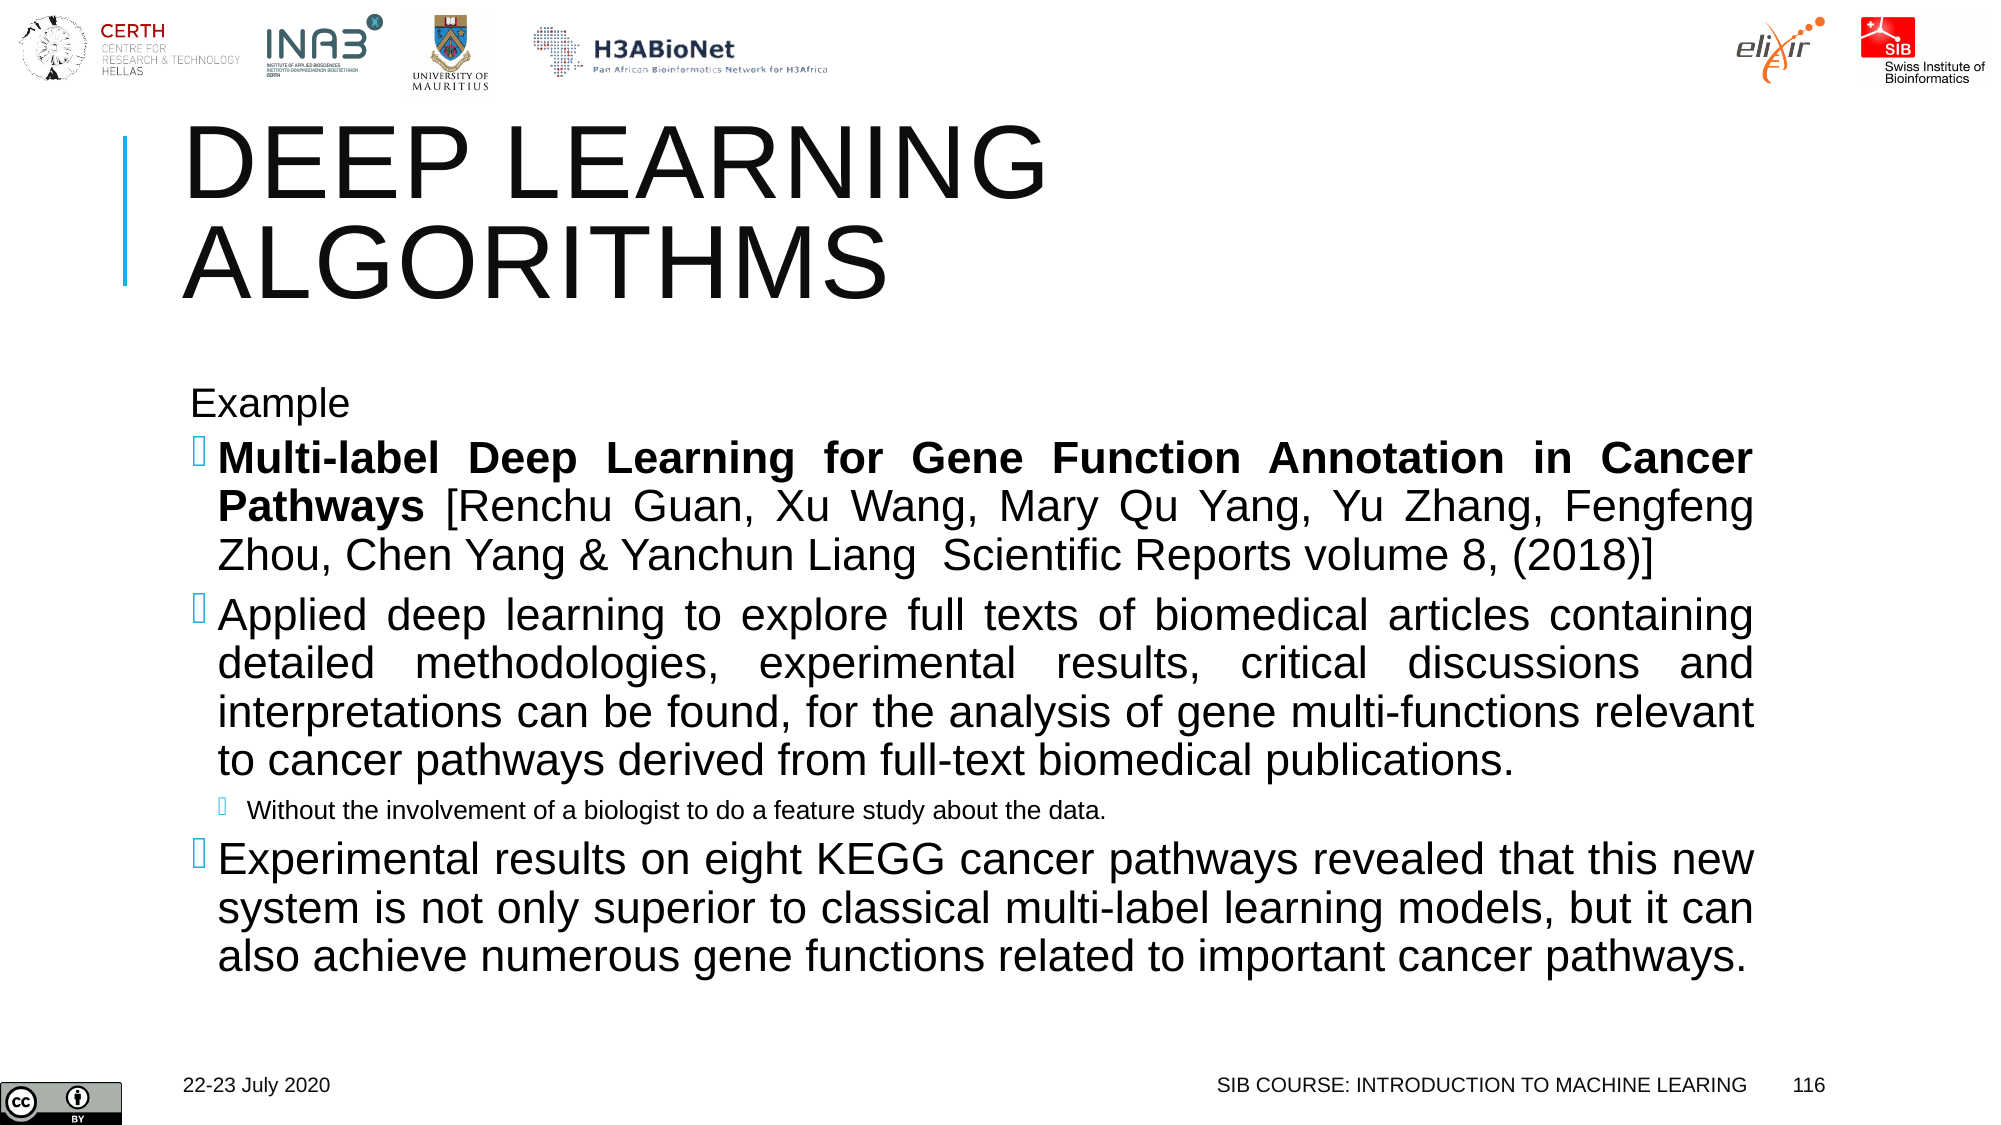

# Deep Learning Algorithms
Example
Multi-label Deep Learning for Gene Function Annotation in Cancer Pathways [Renchu Guan, Xu Wang, Mary Qu Yang, Yu Zhang, Fengfeng Zhou, Chen Yang & Yanchun Liang  Scientific Reports volume 8, (2018)]
Applied deep learning to explore full texts of biomedical articles containing detailed methodologies, experimental results, critical discussions and interpretations can be found, for the analysis of gene multi-functions relevant to cancer pathways derived from full-text biomedical publications.
Without the involvement of a biologist to do a feature study about the data.
Experimental results on eight KEGG cancer pathways revealed that this new system is not only superior to classical multi-label learning models, but it can also achieve numerous gene functions related to important cancer pathways.

22-23 July 2020
SIB Course: Introduction to Machine Learing
116